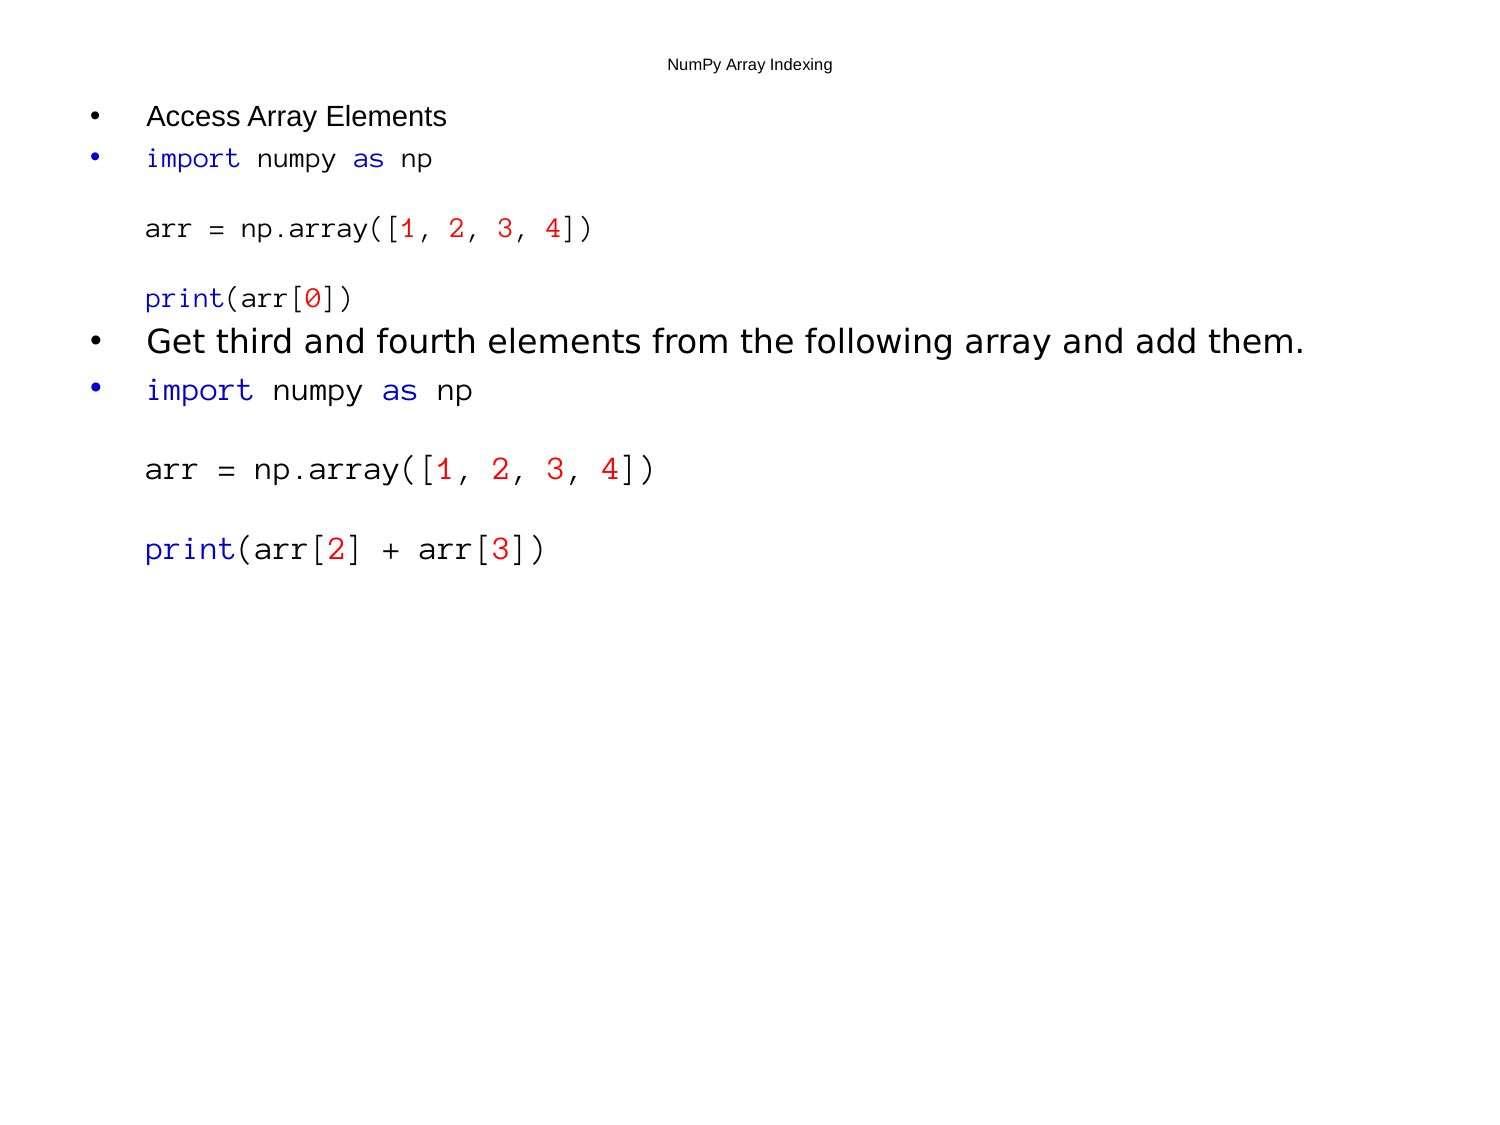

# NumPy Array Indexing
Access Array Elements
import numpy as np
arr = np.array([1, 2, 3, 4])
print(arr[0])
Get third and fourth elements from the following array and add them.
import numpy as np
arr = np.array([1, 2, 3, 4])
print(arr[2] + arr[3])